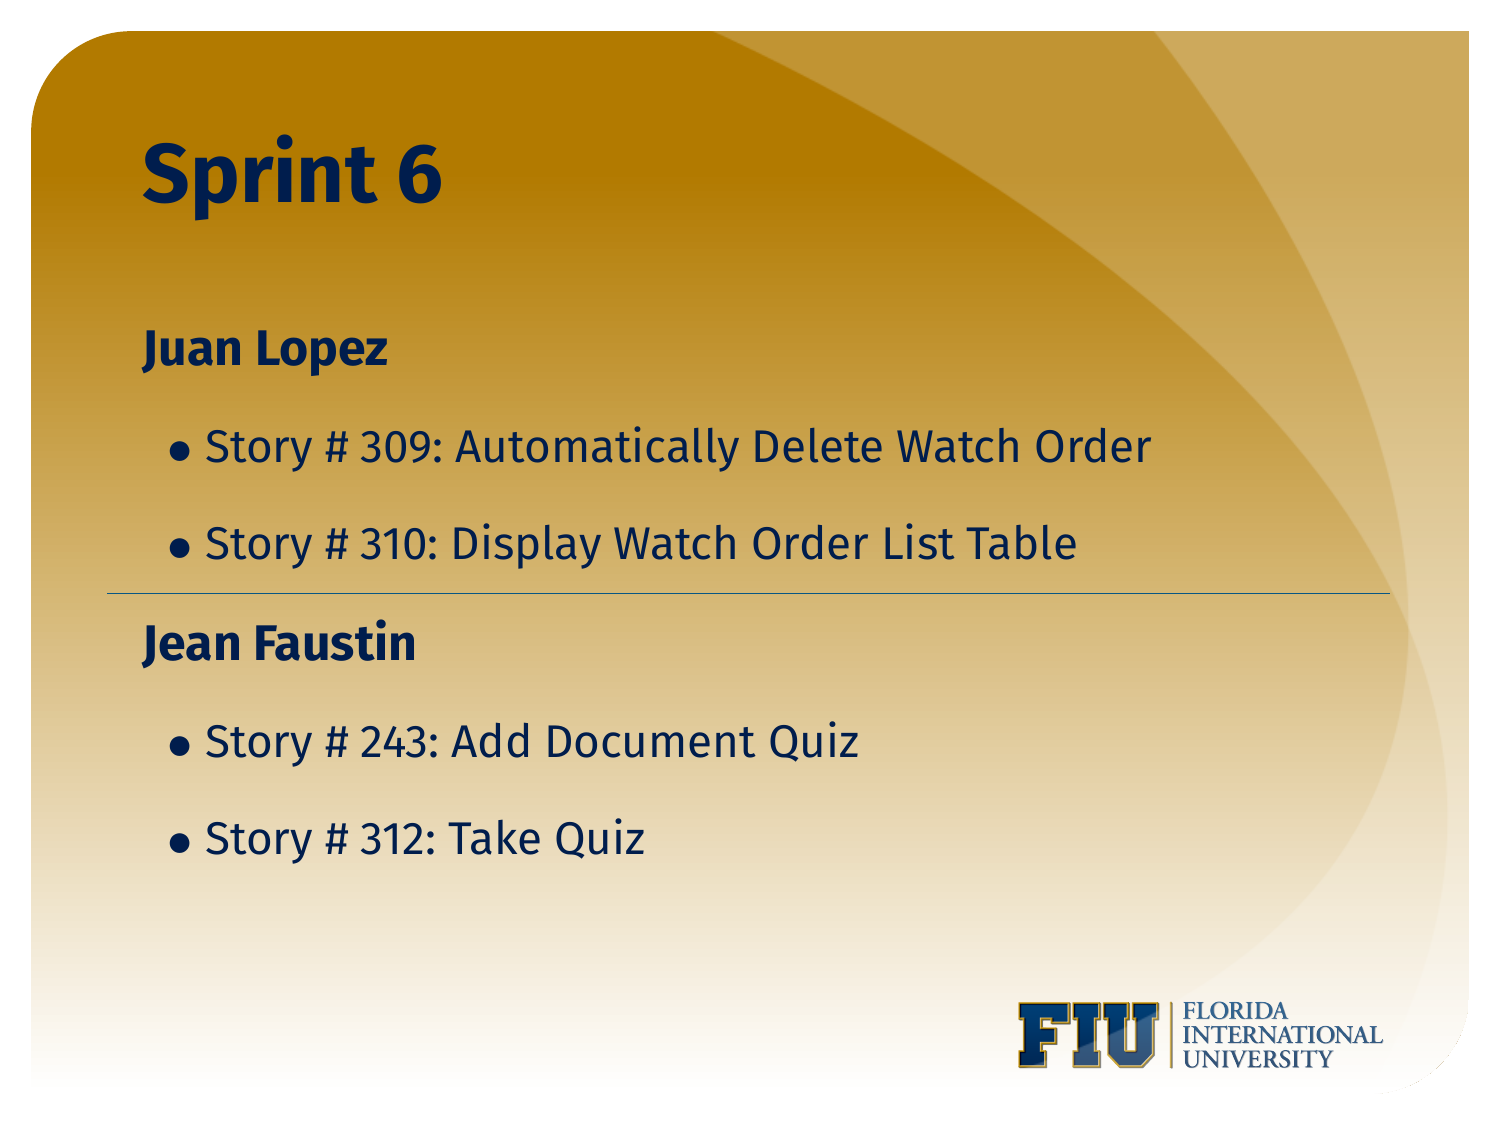

# Sprint 6
Juan Lopez
 Story # 309: Automatically Delete Watch Order
 Story # 310: Display Watch Order List Table
Jean Faustin
 Story # 243: Add Document Quiz
 Story # 312: Take Quiz